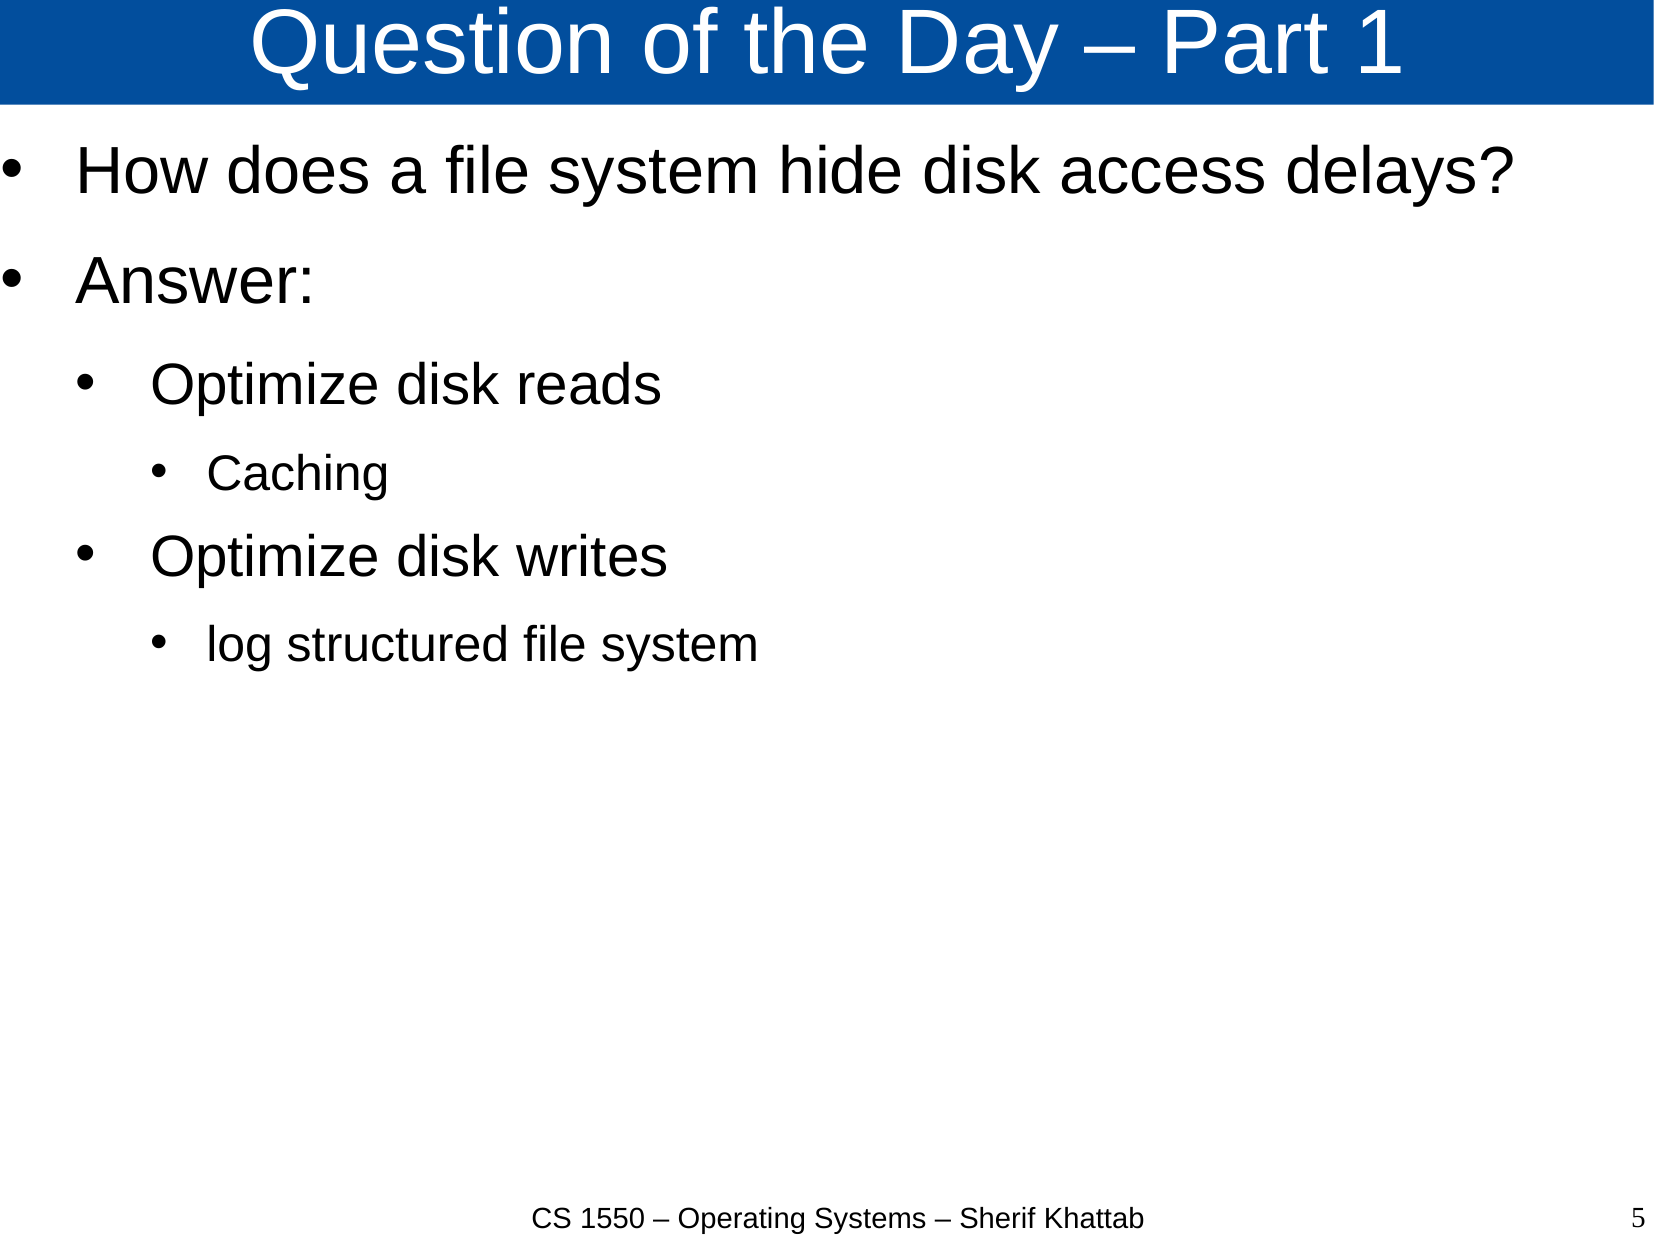

# Question of the Day – Part 1
How does a file system hide disk access delays?
Answer:
Optimize disk reads
Caching
Optimize disk writes
log structured file system
5
CS 1550 – Operating Systems – Sherif Khattab